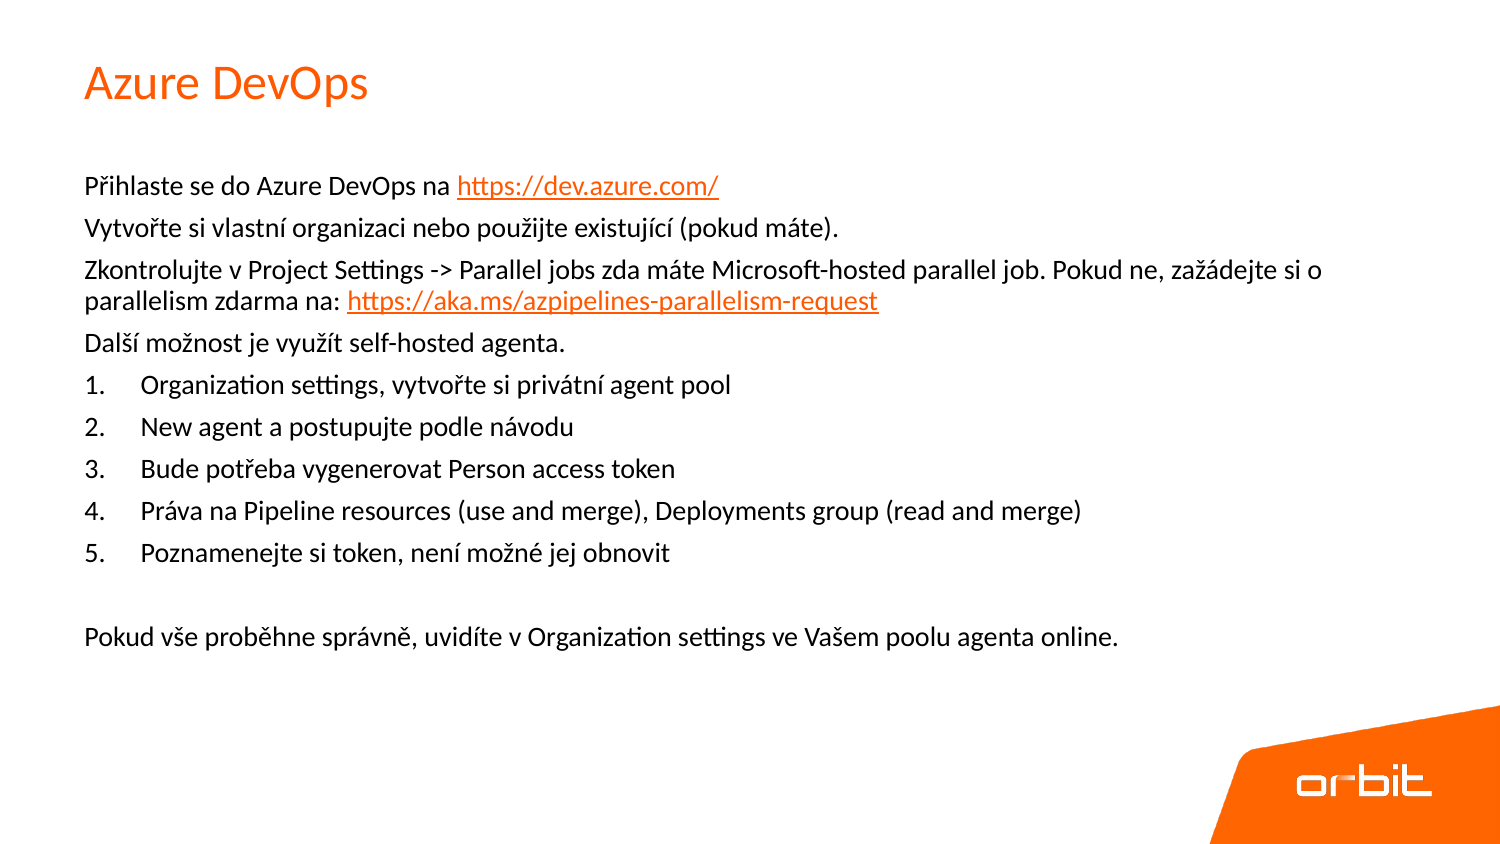

# Azure DevOps
Přihlaste se do Azure DevOps na https://dev.azure.com/
Vytvořte si vlastní organizaci nebo použijte existující (pokud máte).
Zkontrolujte v Project Settings -> Parallel jobs zda máte Microsoft-hosted parallel job. Pokud ne, zažádejte si o parallelism zdarma na: https://aka.ms/azpipelines-parallelism-request
Další možnost je využít self-hosted agenta.
Organization settings, vytvořte si privátní agent pool
New agent a postupujte podle návodu
Bude potřeba vygenerovat Person access token
Práva na Pipeline resources (use and merge), Deployments group (read and merge)
Poznamenejte si token, není možné jej obnovit

Pokud vše proběhne správně, uvidíte v Organization settings ve Vašem poolu agenta online.